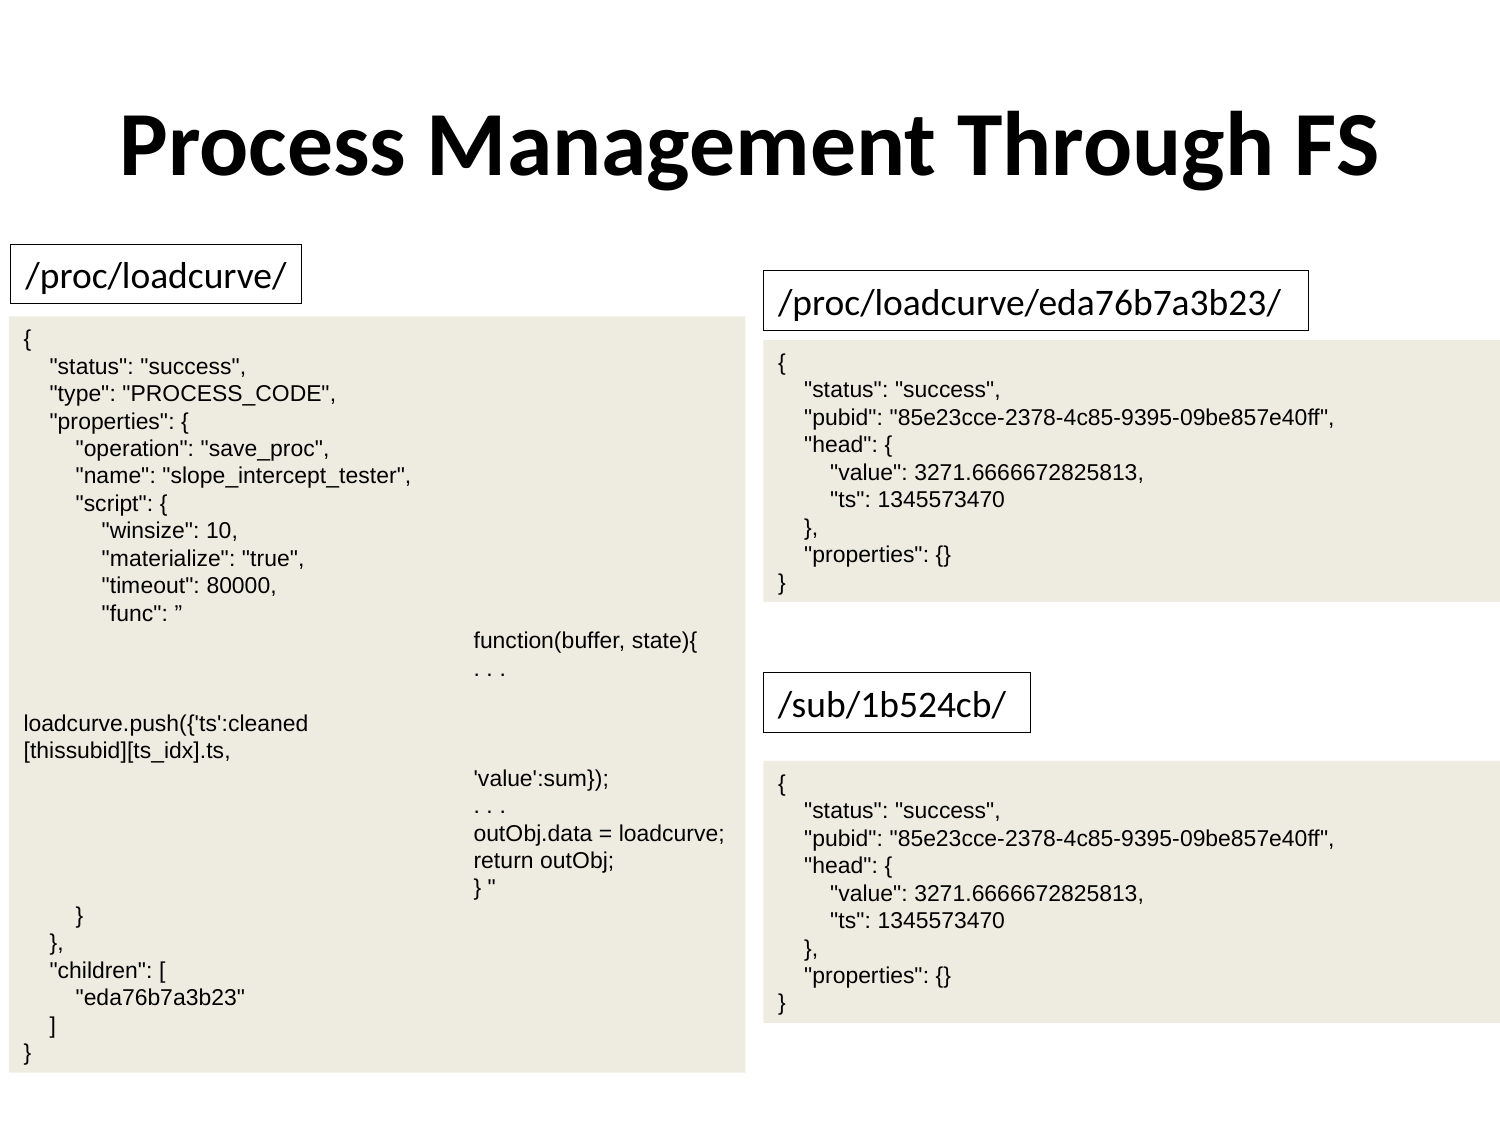

# Process Management Through FS
/proc/loadcurve/
/proc/loadcurve/eda76b7a3b23/
{
    "status": "success",
    "type": "PROCESS_CODE",
    "properties": {
        "operation": "save_proc",
        "name": "slope_intercept_tester",
        "script": {
            "winsize": 10,
            "materialize": "true",
            "timeout": 80000,
            "func": ”
			function(buffer, state){
			. . .
			loadcurve.push({'ts':cleaned			     [thissubid][ts_idx].ts,
		 	'value':sum});
			. . .
			outObj.data = loadcurve;
			return outObj;
			} "
        }
    },
    "children": [
        "eda76b7a3b23"
    ]
}
{
    "status": "success",
    "pubid": "85e23cce-2378-4c85-9395-09be857e40ff",
    "head": {
        "value": 3271.6666672825813,
        "ts": 1345573470
    },
    "properties": {}
}
/sub/1b524cb/
{
    "status": "success",
    "pubid": "85e23cce-2378-4c85-9395-09be857e40ff",
    "head": {
        "value": 3271.6666672825813,
        "ts": 1345573470
    },
    "properties": {}
}